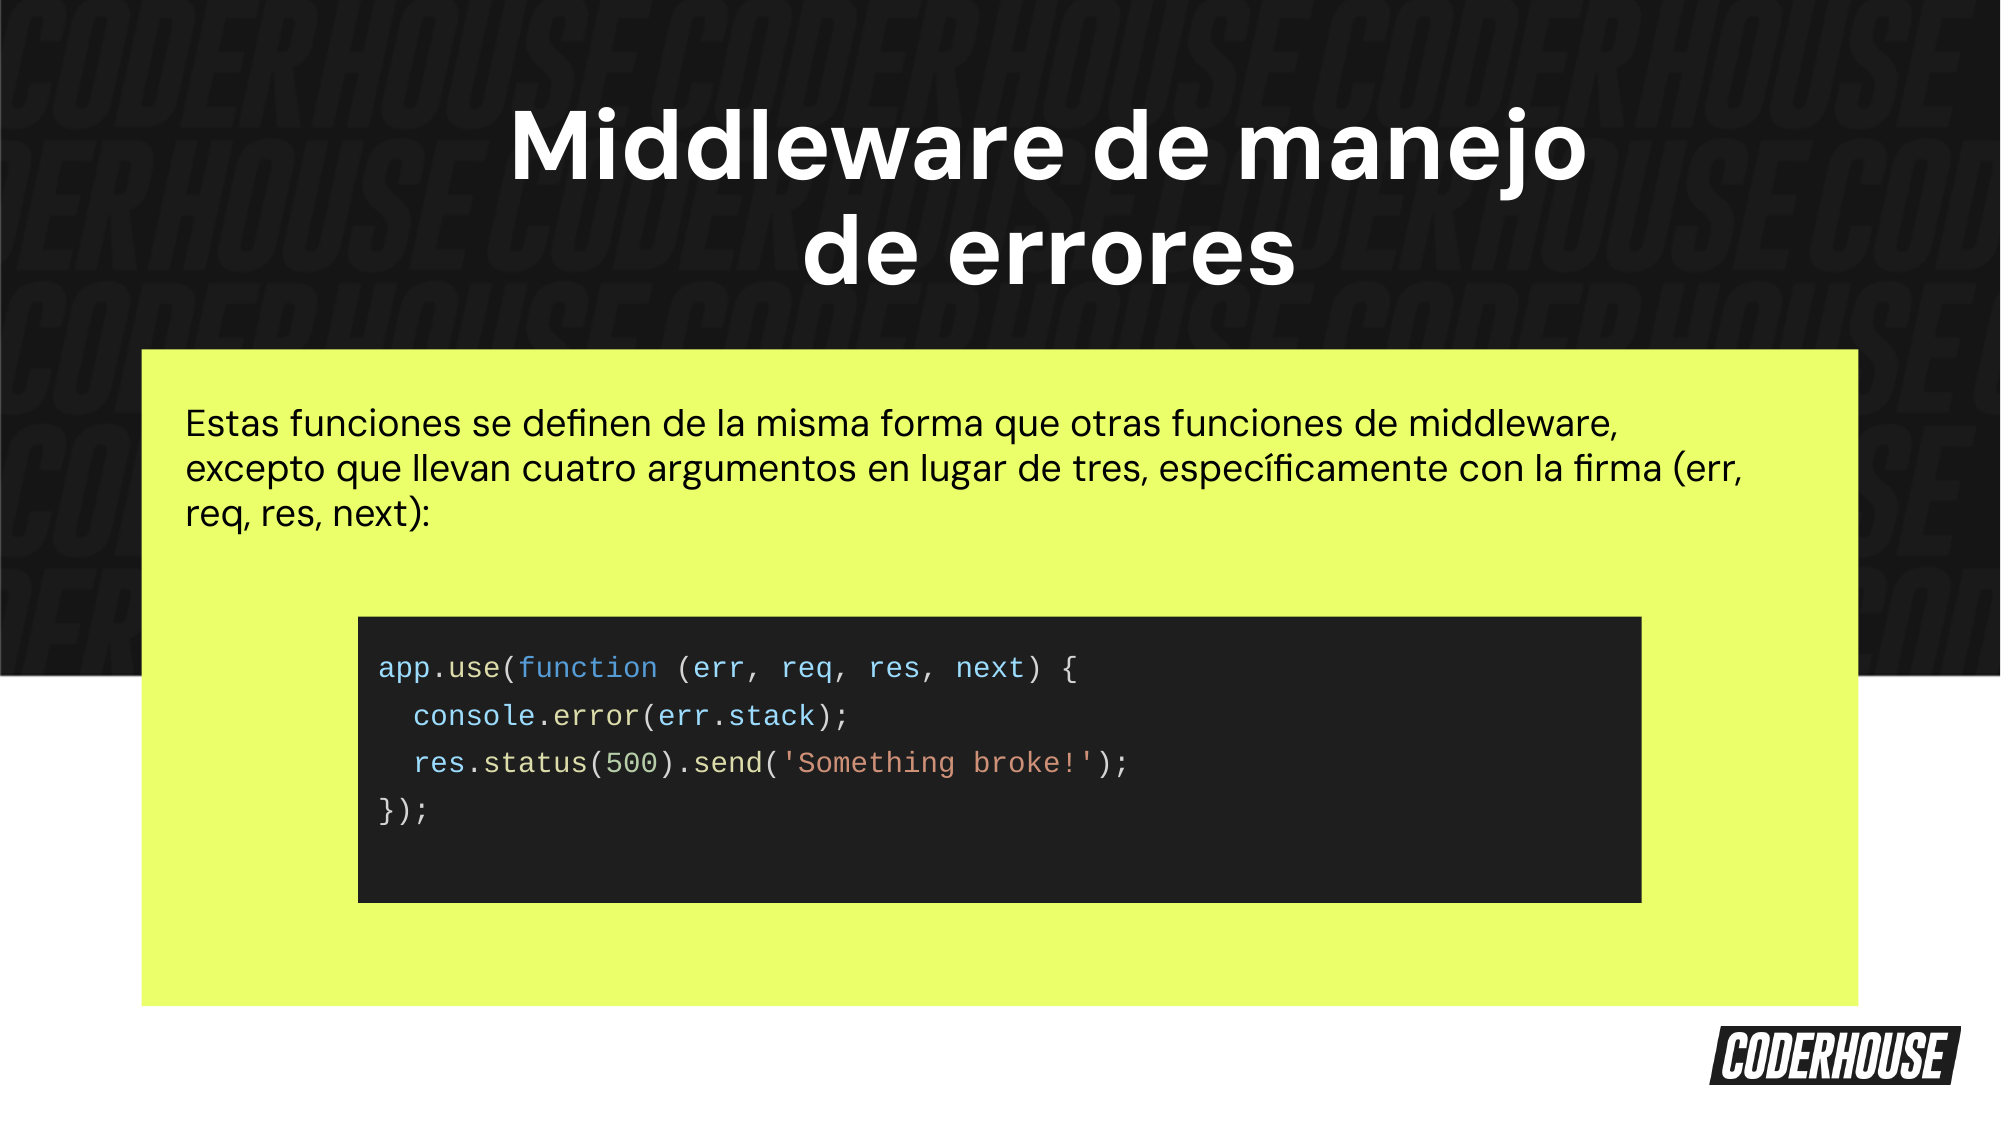

Middleware de manejo de errores

Estas funciones se definen de la misma forma que otras funciones de middleware, excepto que llevan cuatro argumentos en lugar de tres, específicamente con la firma (err, req, res, next):
app.use(function (err, req, res, next) {
  console.error(err.stack);
  res.status(500).send('Something broke!');
});